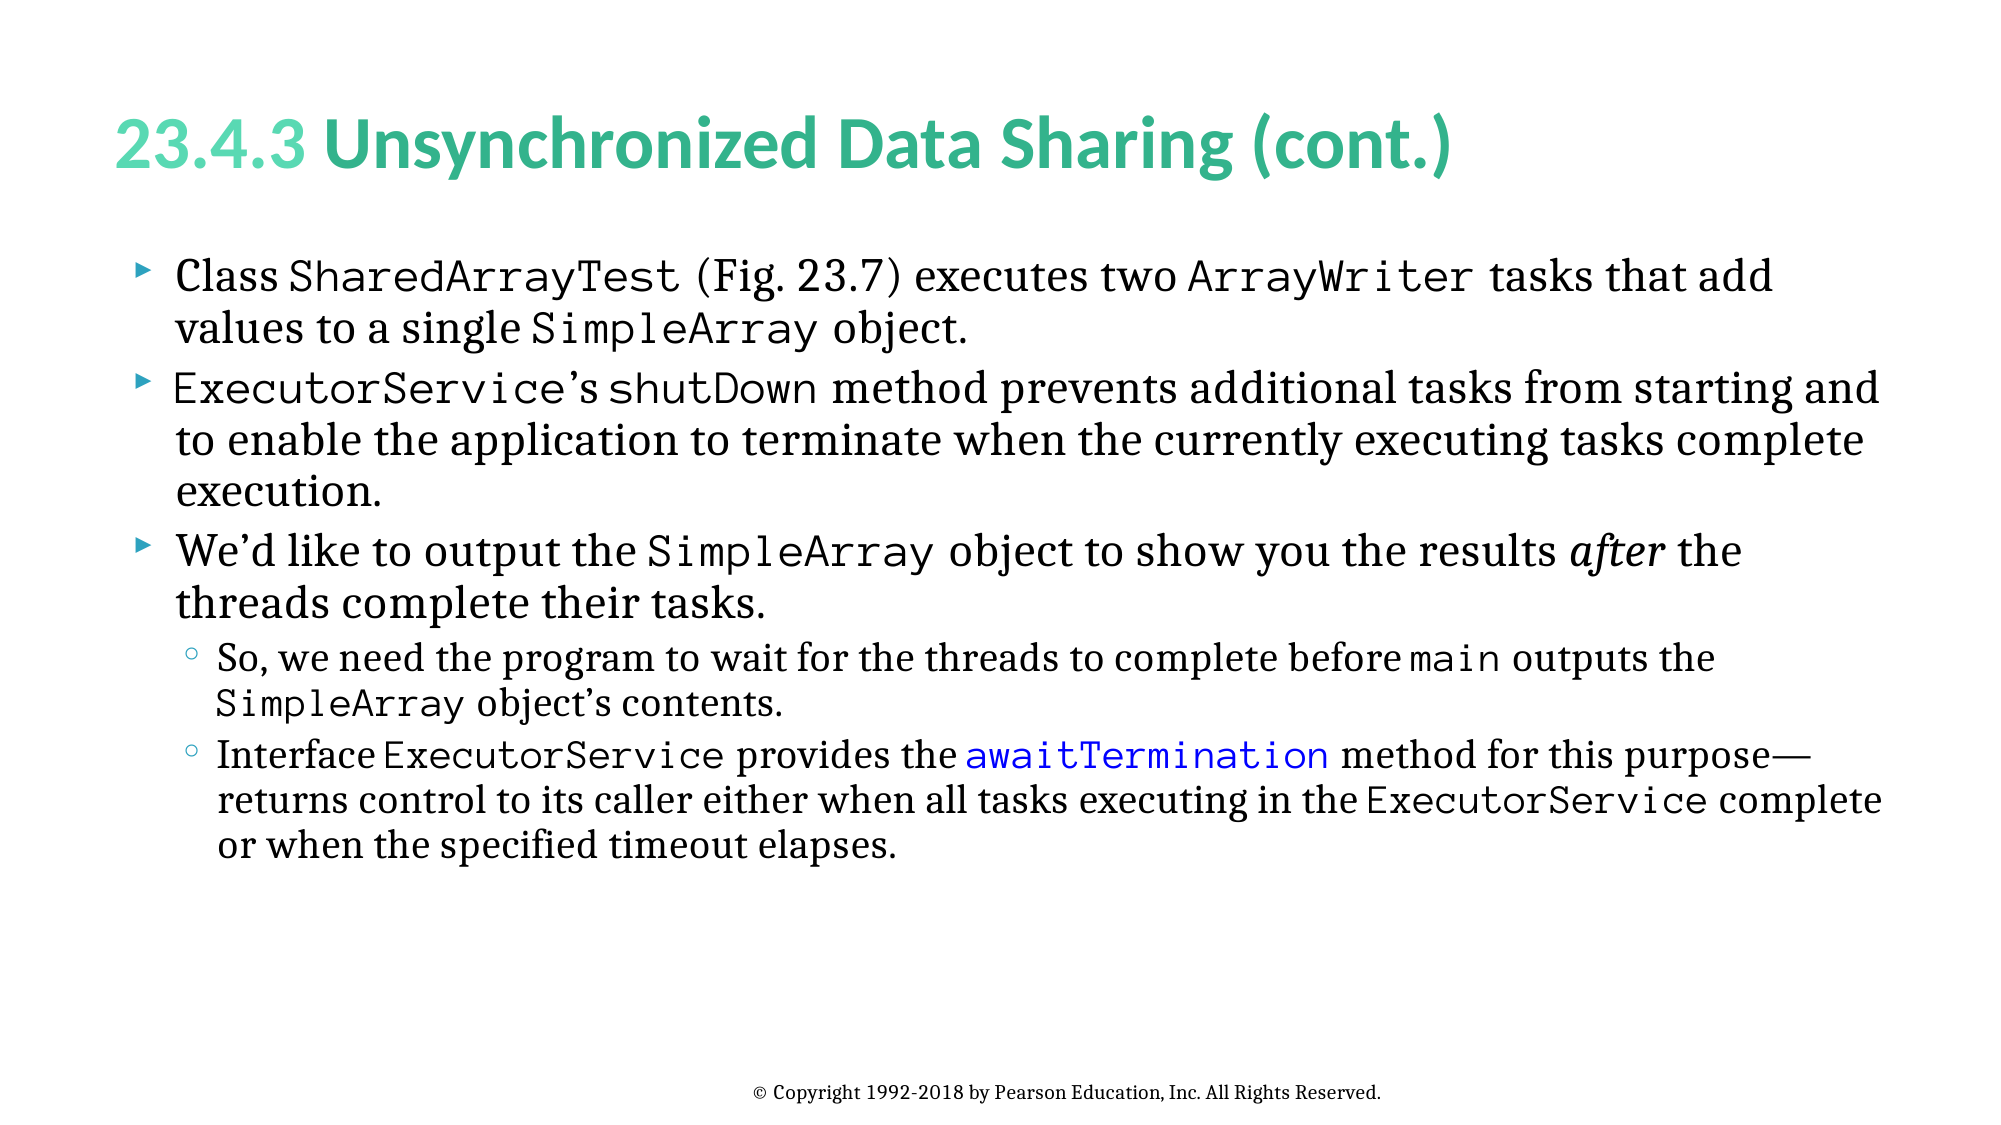

# 23.4.3 Unsynchronized Data Sharing (cont.)
Class SharedArrayTest (Fig. 23.7) executes two ArrayWriter tasks that add values to a single SimpleArray object.
ExecutorService’s shutDown method prevents additional tasks from starting and to enable the application to terminate when the currently executing tasks complete execution.
We’d like to output the SimpleArray object to show you the results after the threads complete their tasks.
So, we need the program to wait for the threads to complete before main outputs the SimpleArray object’s contents.
Interface ExecutorService provides the awaitTermination method for this purpose—returns control to its caller either when all tasks executing in the ExecutorService complete or when the specified timeout elapses.
© Copyright 1992-2018 by Pearson Education, Inc. All Rights Reserved.